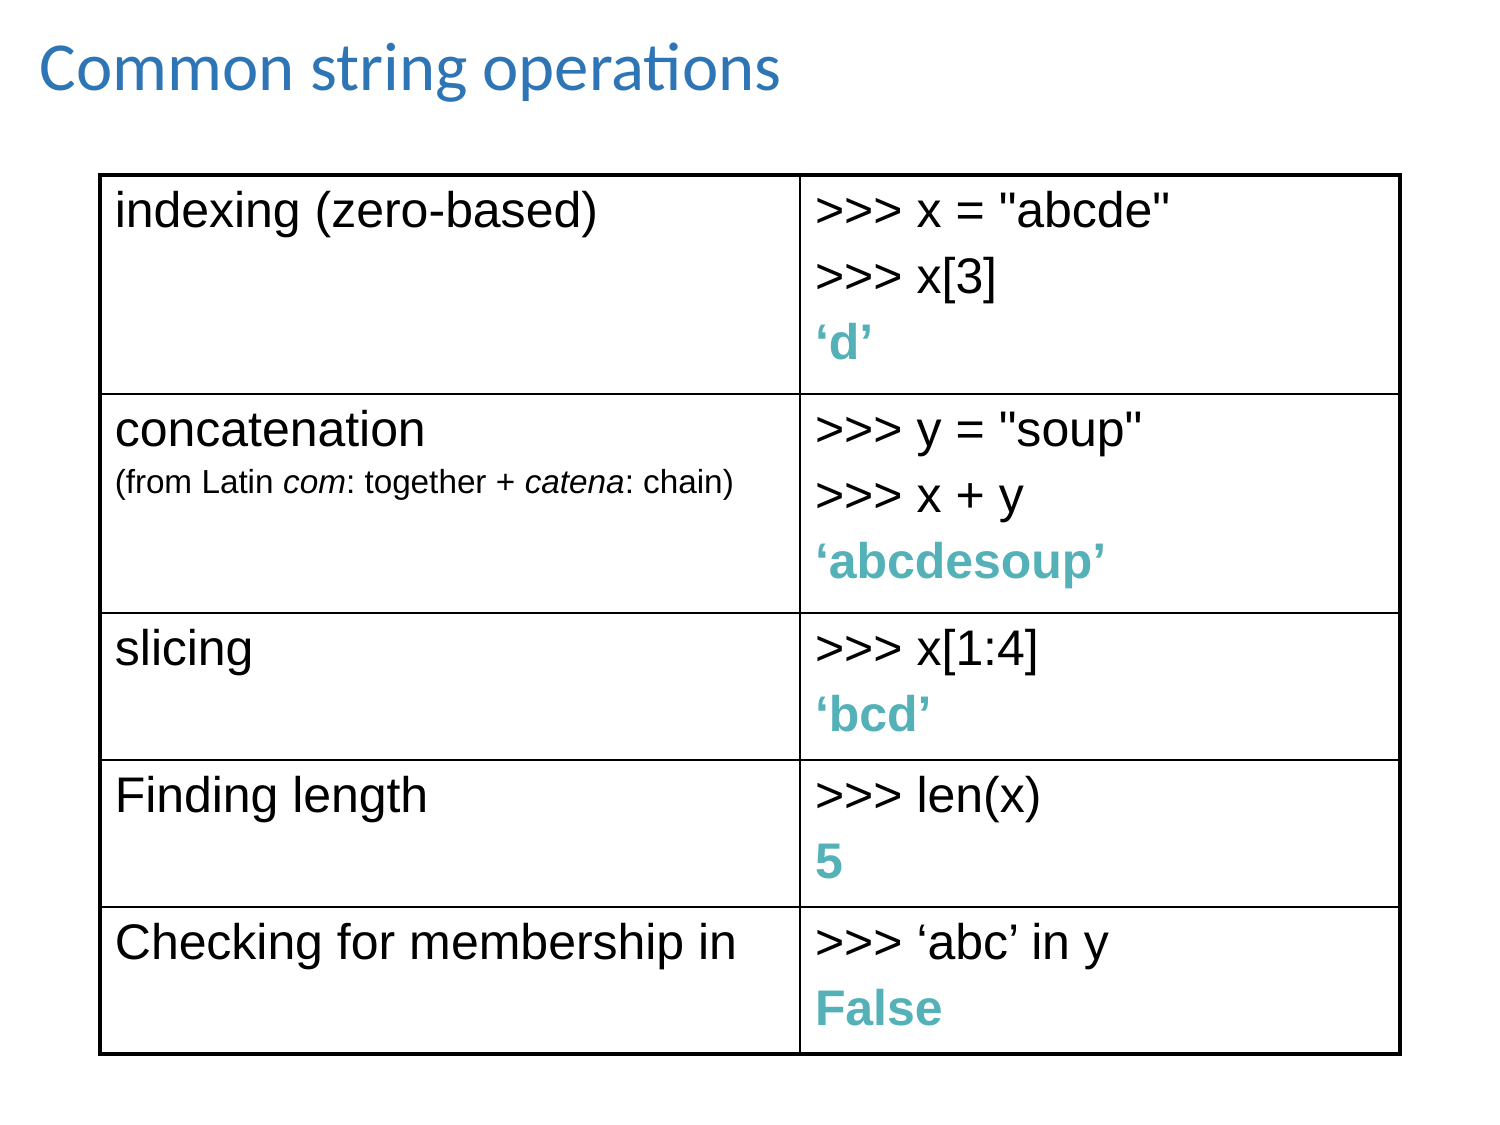

# Common string operations
| indexing (zero-based) | >>> x = "abcde" >>> x[3] ‘d’ |
| --- | --- |
| concatenation (from Latin com: together + catena: chain) | >>> y = "soup" >>> x + y ‘abcdesoup’ |
| slicing | >>> x[1:4] ‘bcd’ |
| Finding length | >>> len(x) 5 |
| Checking for membership in | >>> ‘abc’ in y False |